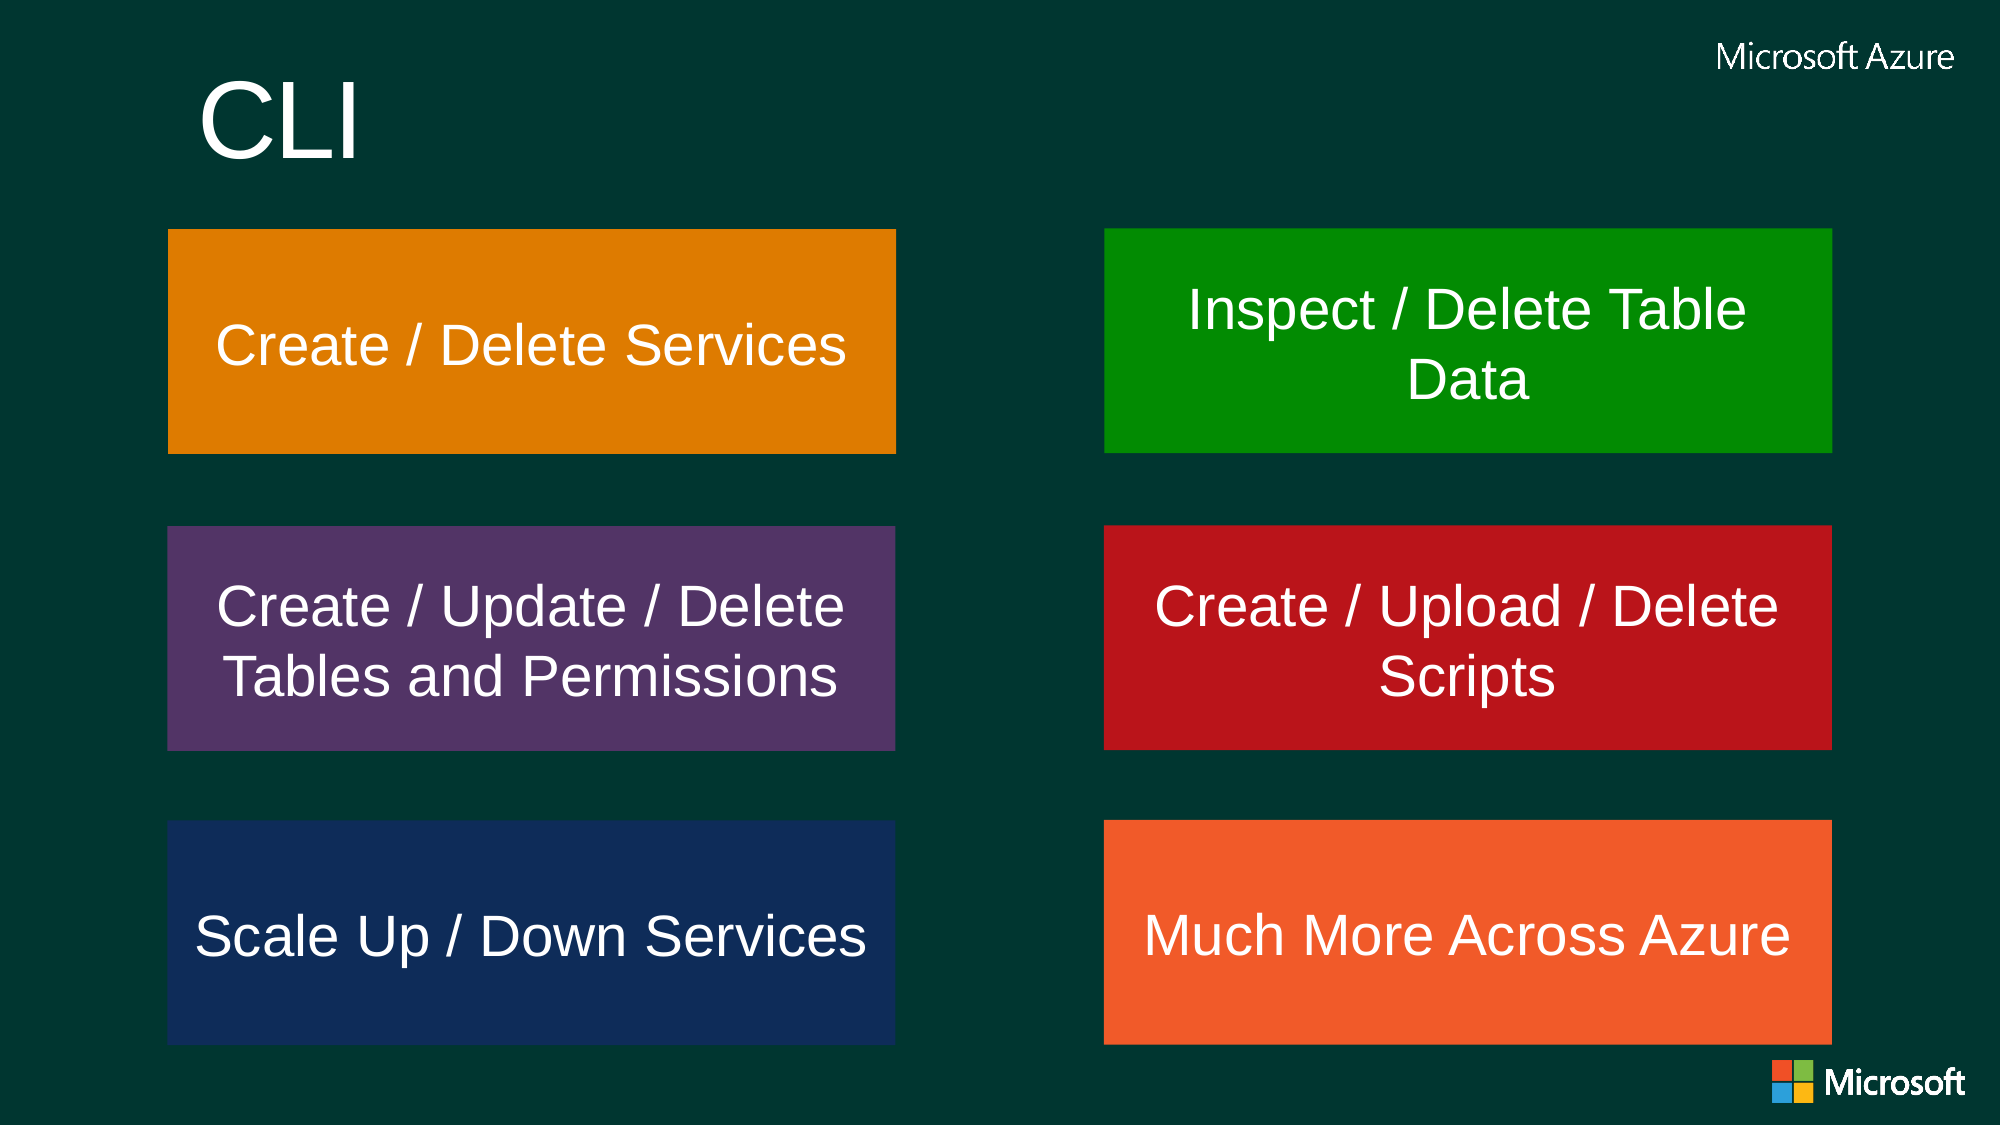

CLI
Inspect / Delete Table Data
Create / Delete Services
Create / Upload / Delete Scripts
Create / Update / Delete Tables and Permissions
Much More Across Azure
Scale Up / Down Services